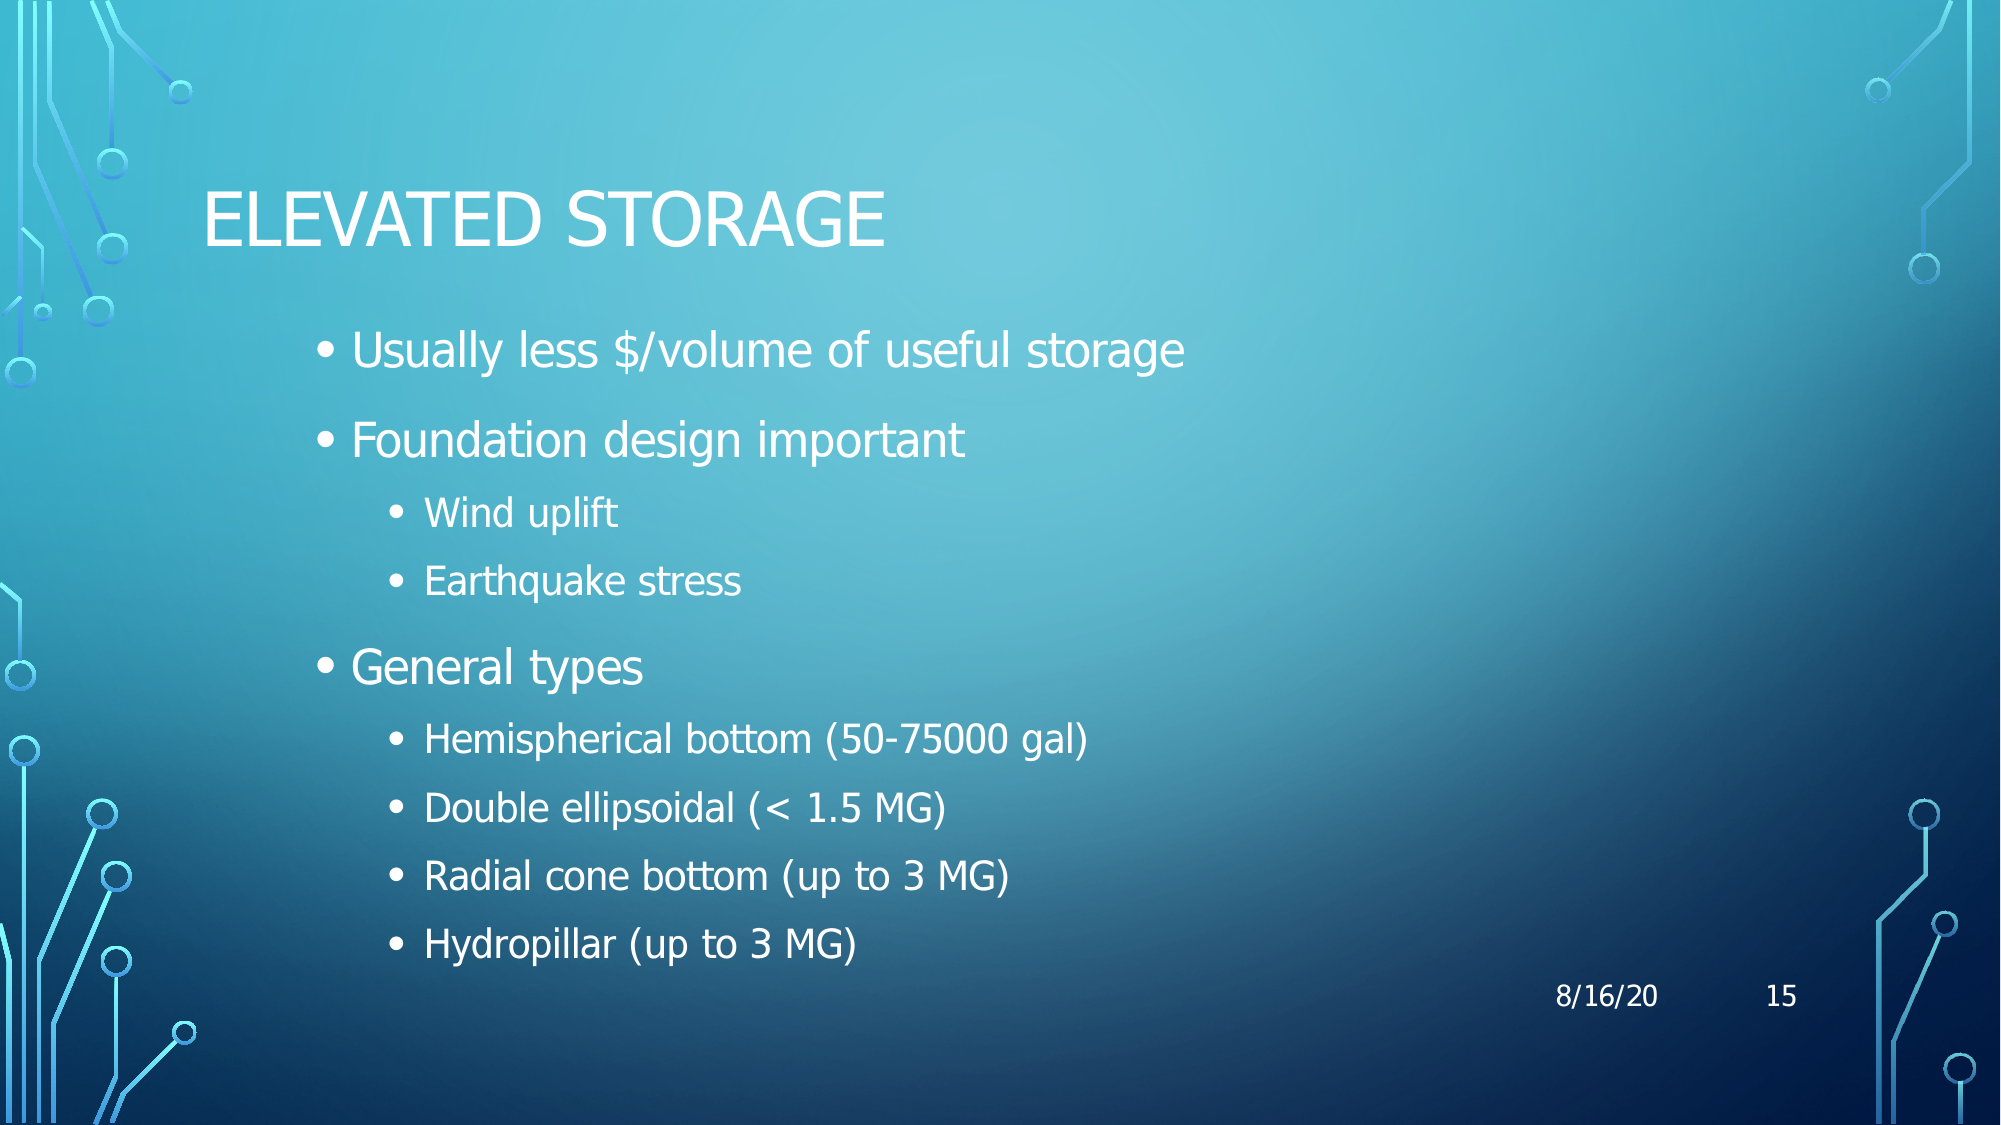

# Elevated Storage
Usually less $/volume of useful storage
Foundation design important
Wind uplift
Earthquake stress
General types
Hemispherical bottom (50-75000 gal)
Double ellipsoidal (< 1.5 MG)
Radial cone bottom (up to 3 MG)
Hydropillar (up to 3 MG)
15
8/16/20